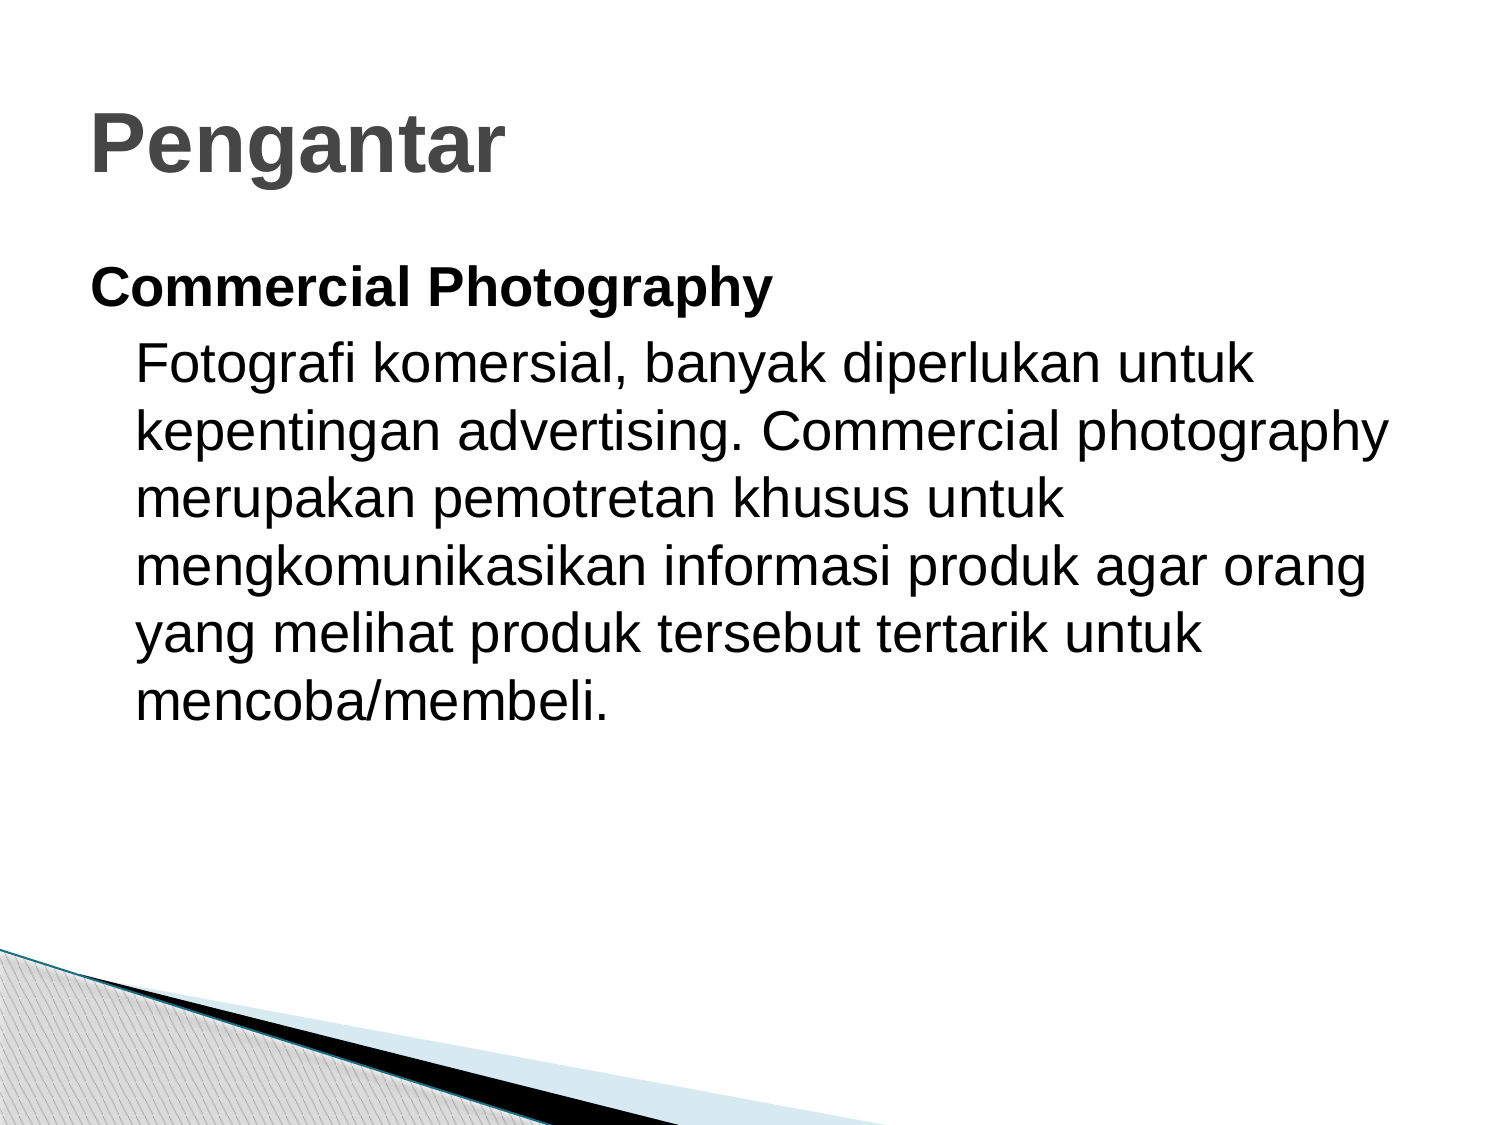

# Pengantar
Commercial Photography
	Fotografi komersial, banyak diperlukan untuk kepentingan advertising. Commercial photography merupakan pemotretan khusus untuk mengkomunikasikan informasi produk agar orang yang melihat produk tersebut tertarik untuk mencoba/membeli.